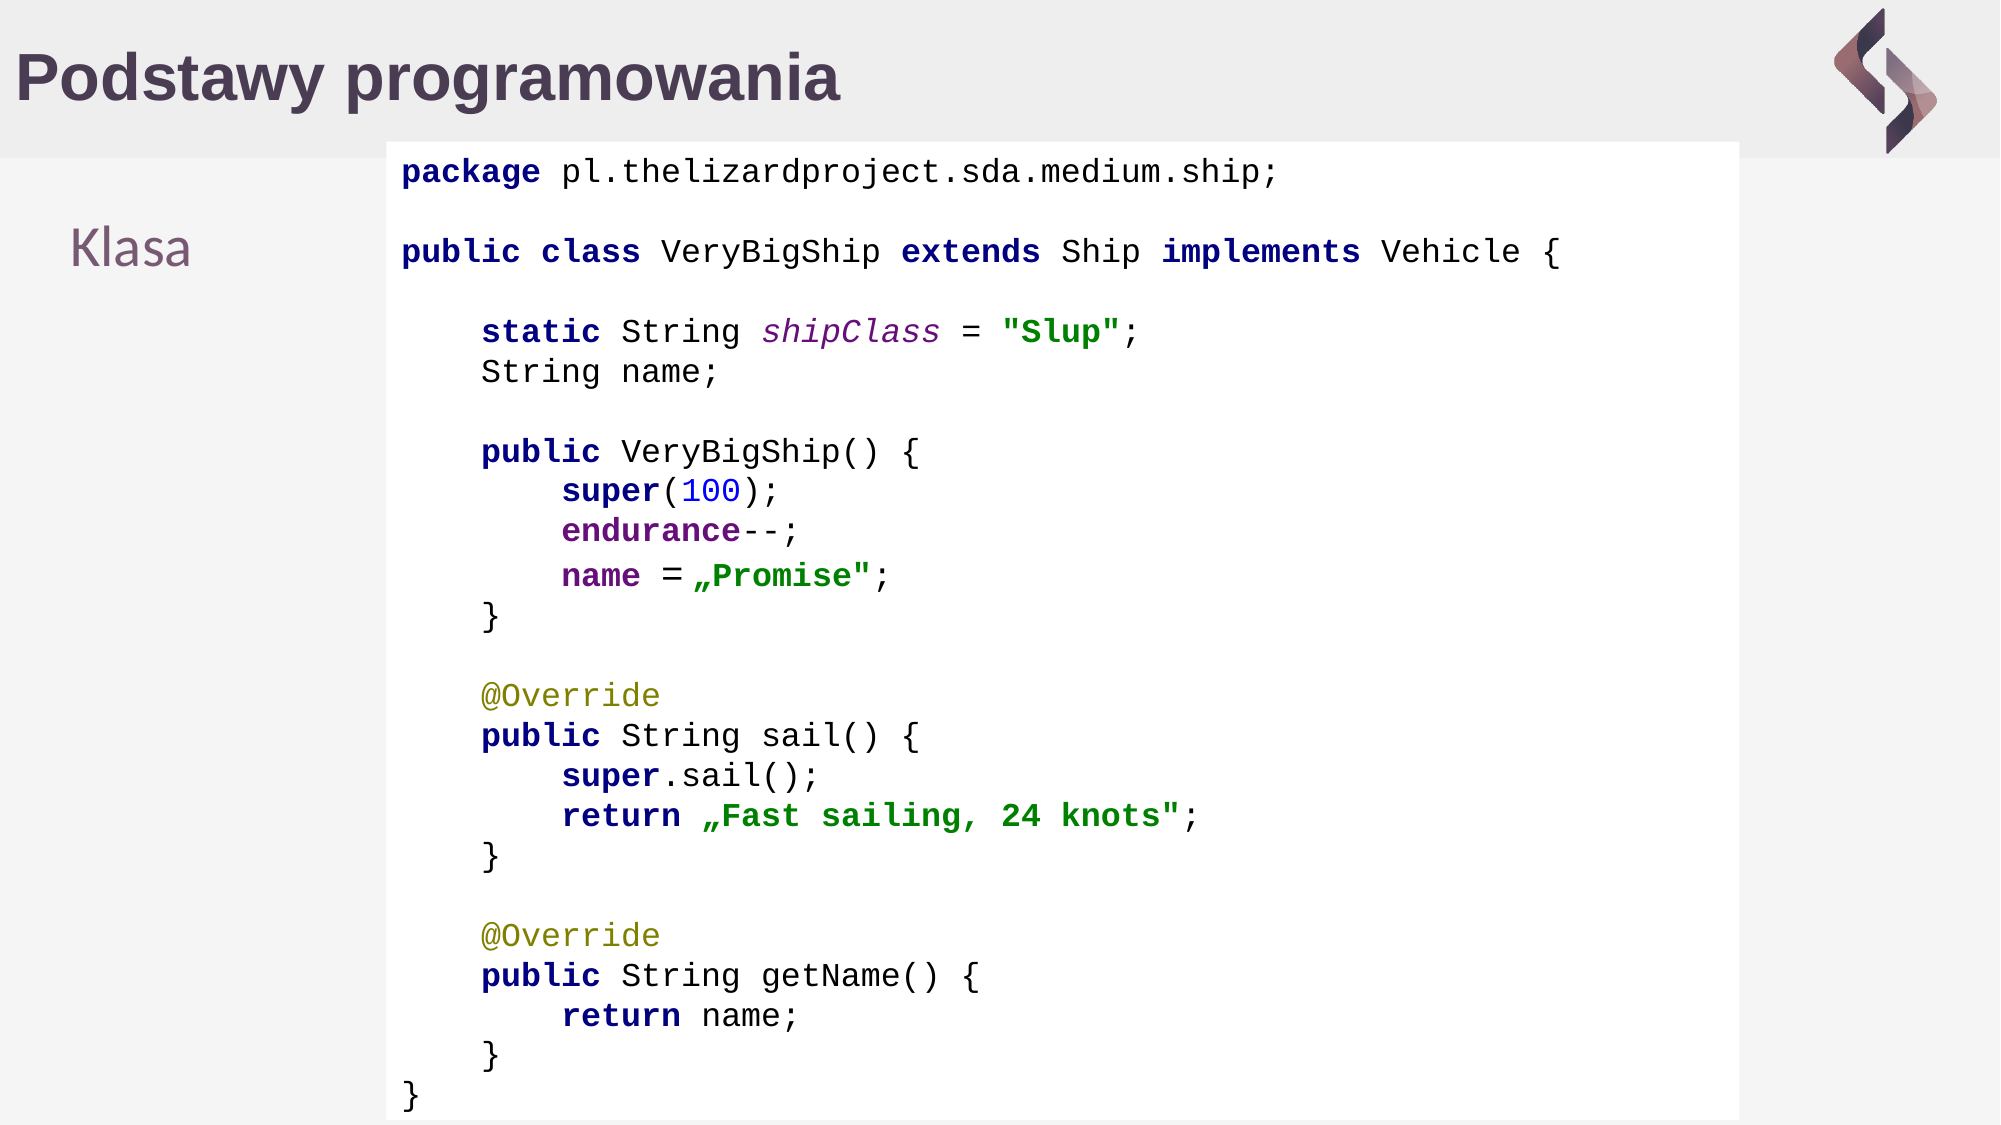

# Podstawy programowania
package pl.thelizardproject.sda.medium.ship;
public class VeryBigShip extends Ship implements Vehicle {
    static String shipClass = "Slup";
    String name;
    public VeryBigShip() {
        super(100);
        endurance--;
        name = „Promise";
    }
    @Override
    public String sail() {
        super.sail();
        return „Fast sailing, 24 knots";
    }
    @Override
    public String getName() {
        return name;
    }
}
Klasa